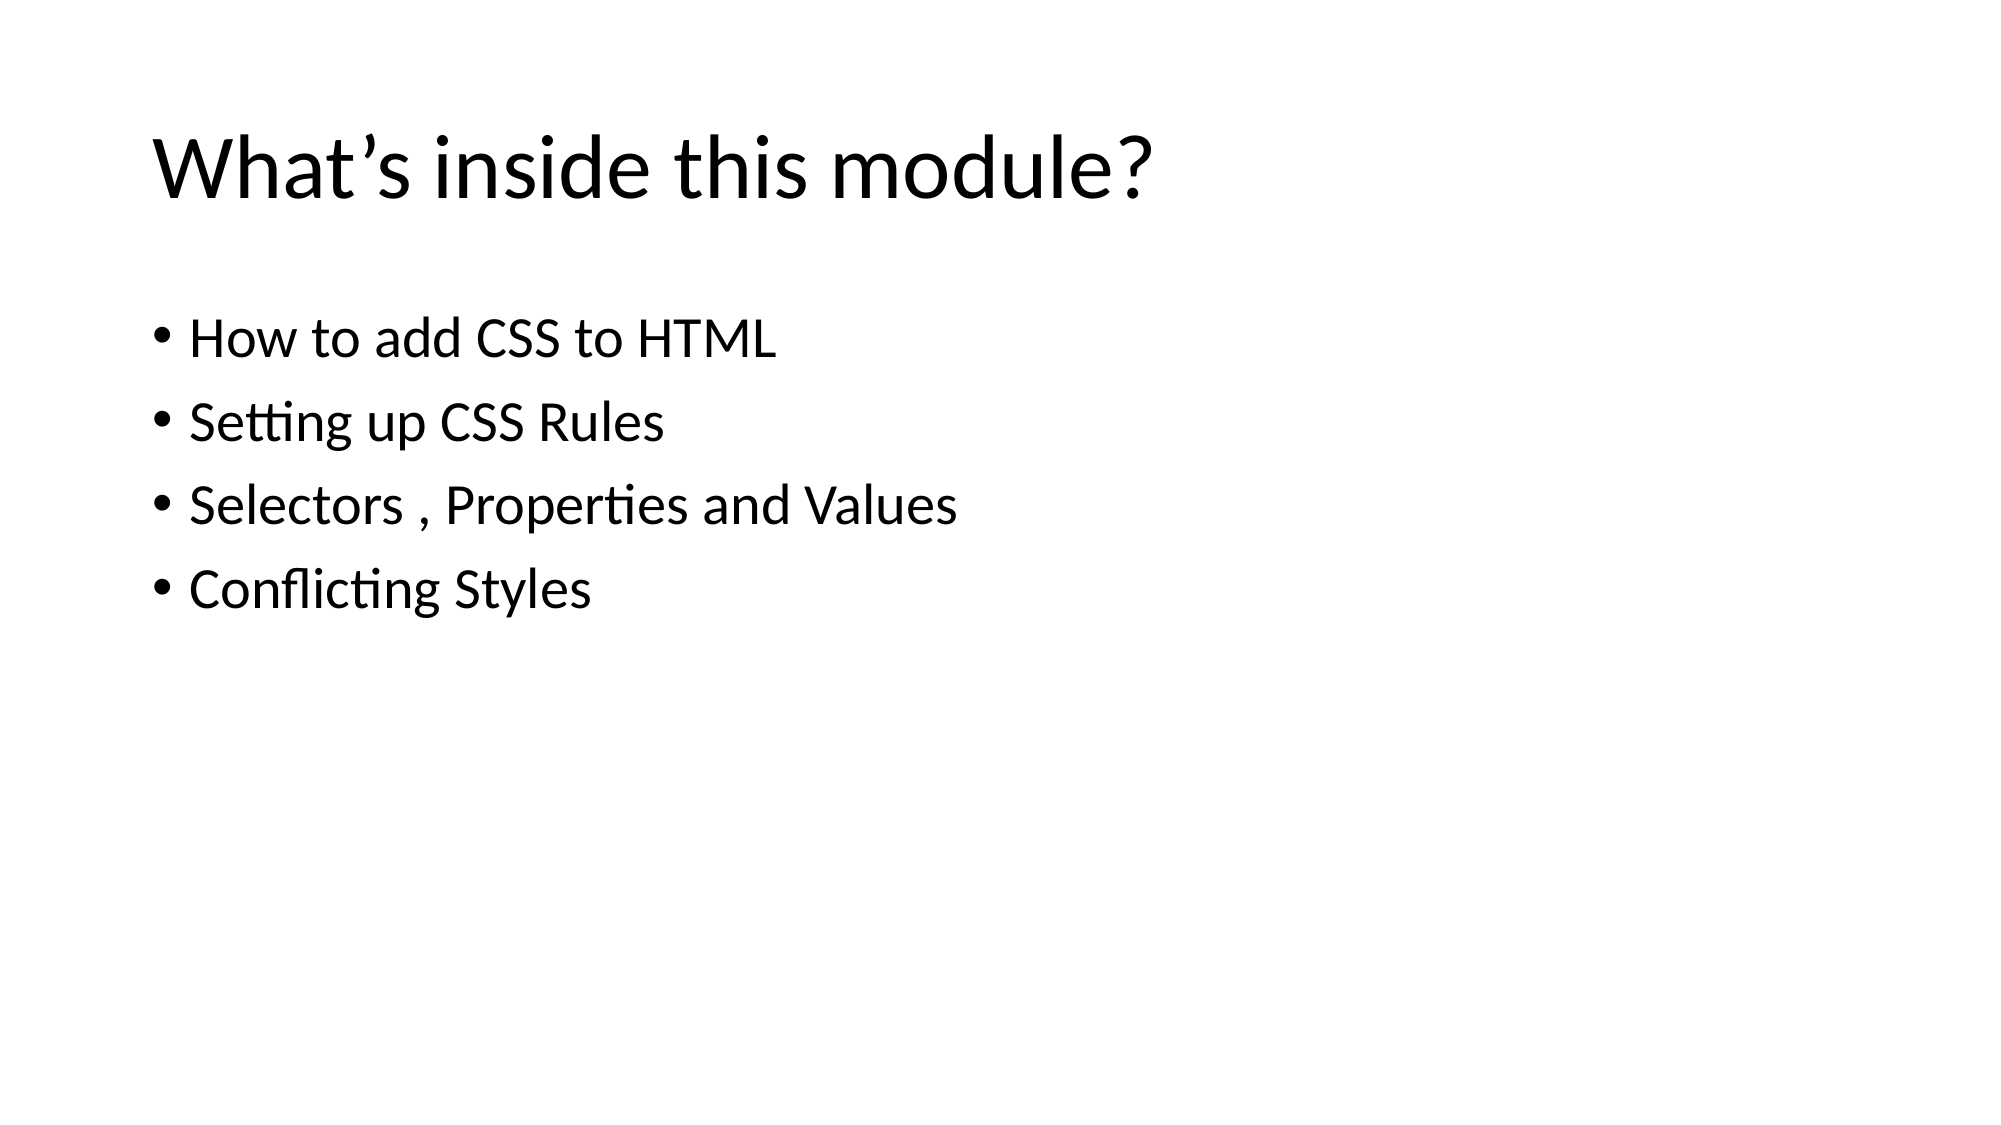

# What’s inside this module?
How to add CSS to HTML
Setting up CSS Rules
Selectors , Properties and Values
Conflicting Styles